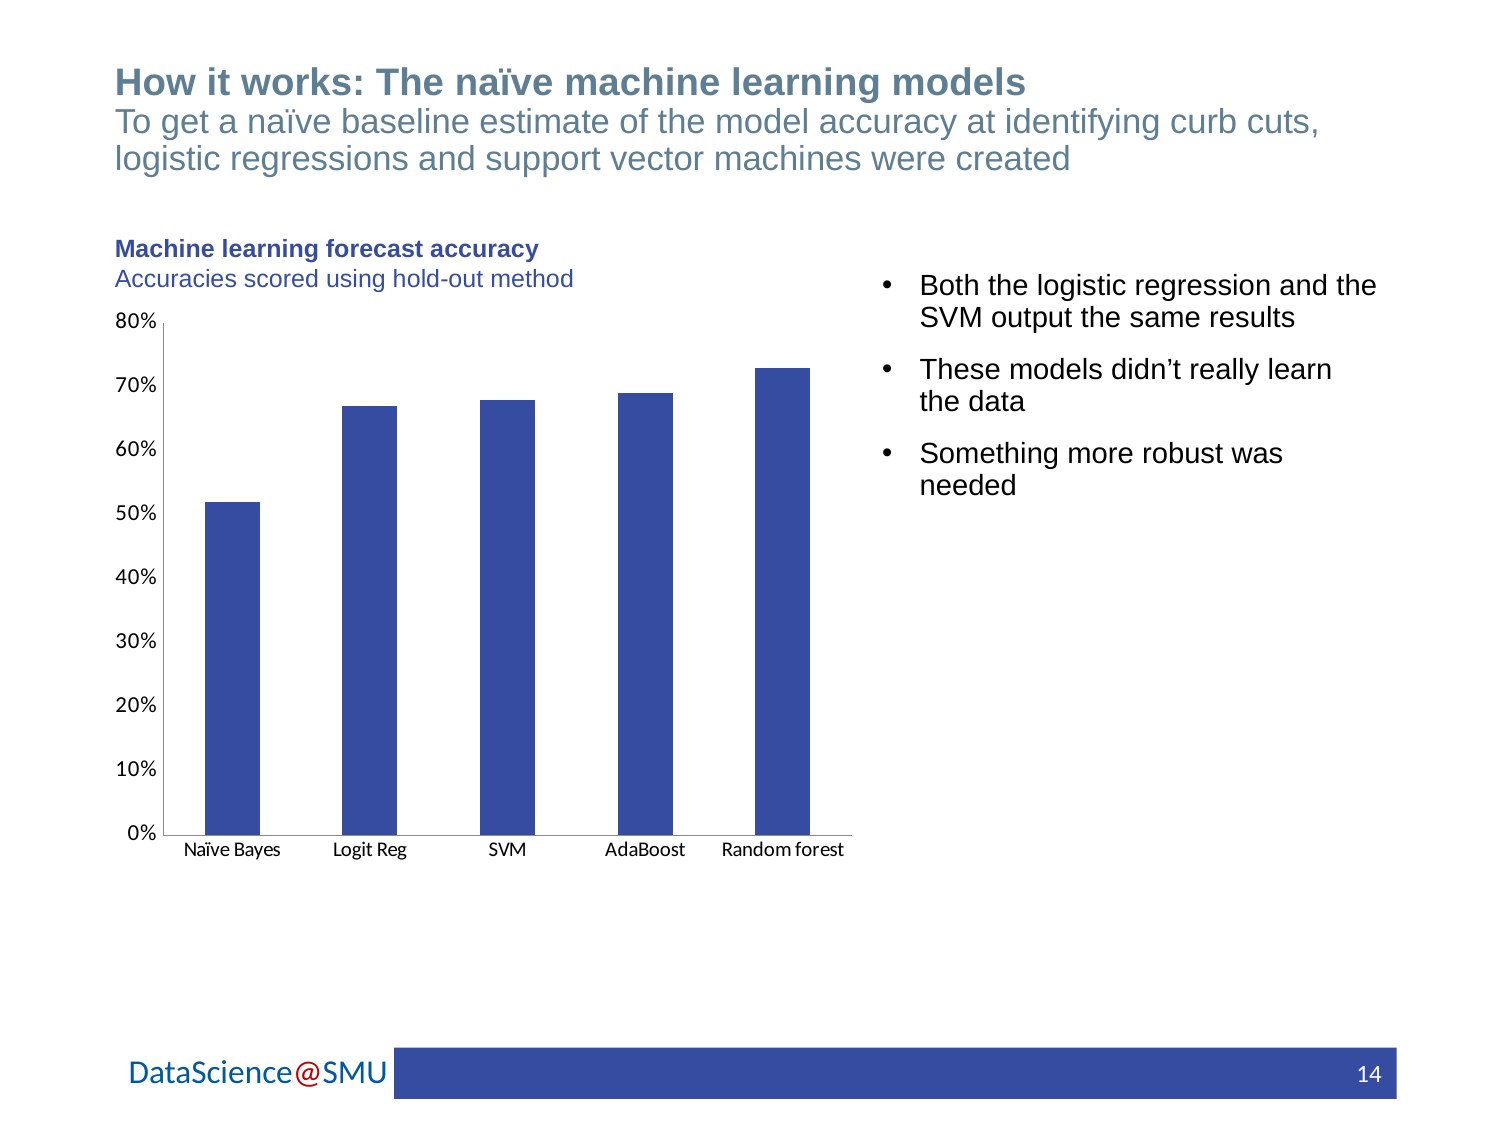

# How it works: The naïve machine learning models To get a naïve baseline estimate of the model accuracy at identifying curb cuts, logistic regressions and support vector machines were created
Machine learning forecast accuracy
Accuracies scored using hold-out method
Both the logistic regression and the SVM output the same results
These models didn’t really learn the data
Something more robust was needed

### Chart

| Category | Series 1 |
|---|---|
| Naïve Bayes | 0.52 |
| Logit Reg | 0.67 |
| SVM | 0.68 |
| AdaBoost | 0.69 |
| Random forest | 0.73 |
14